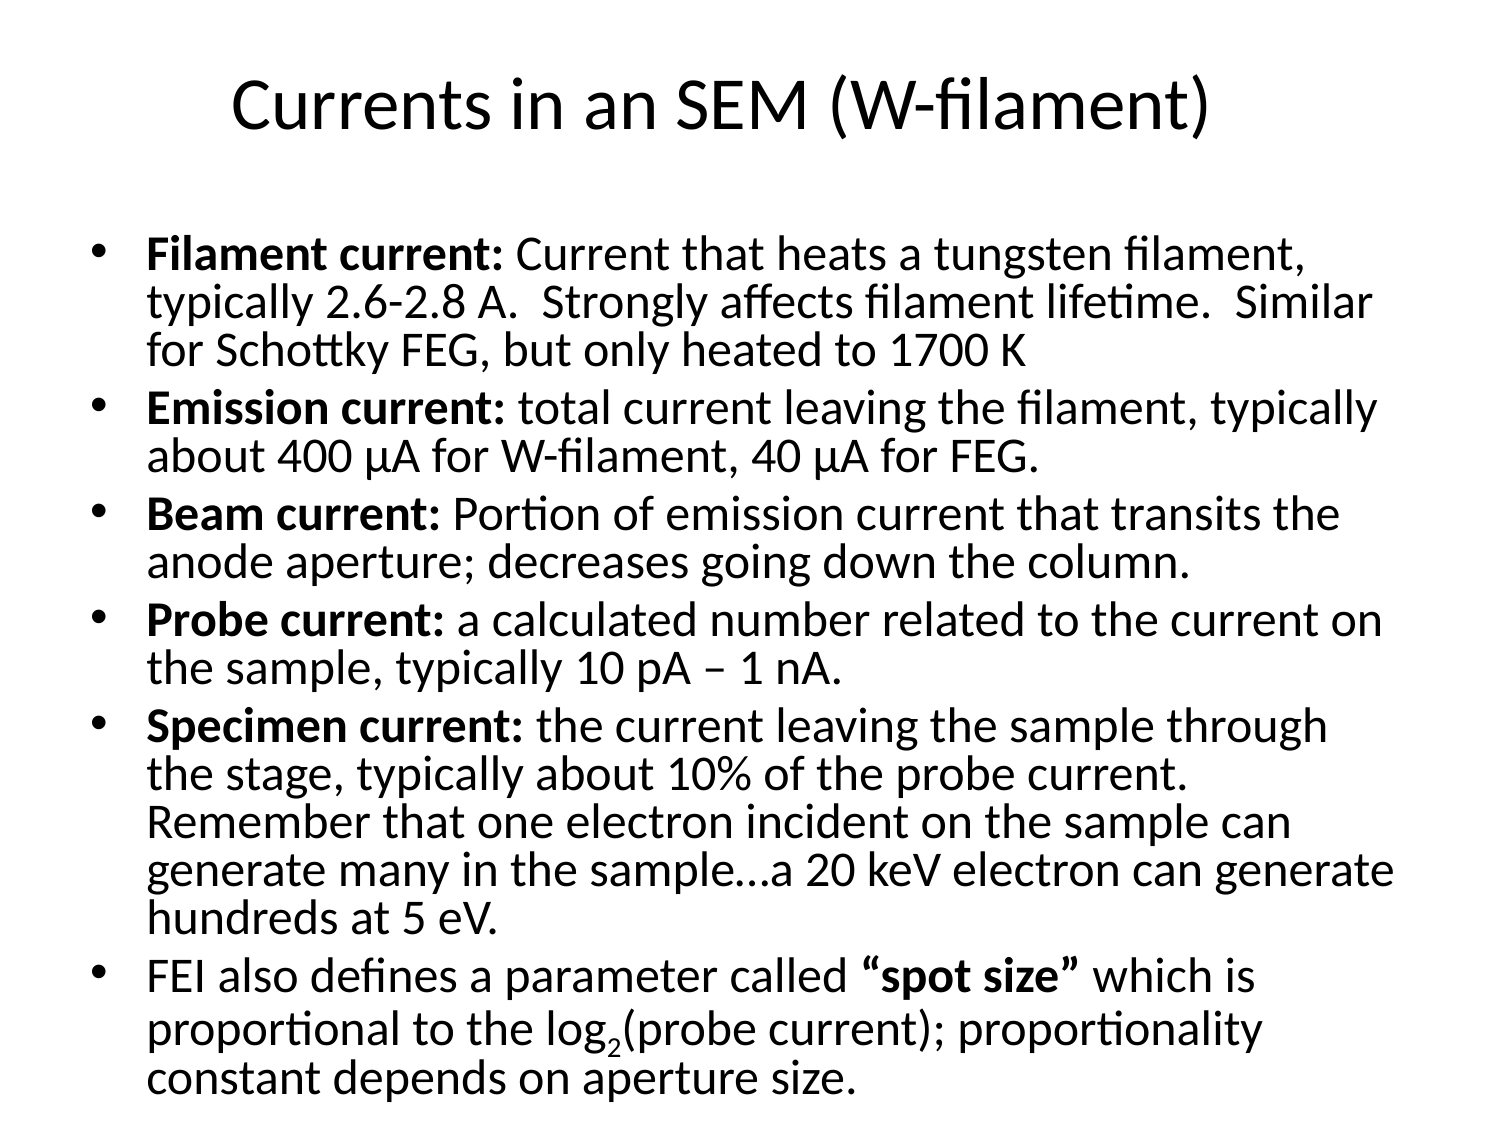

# Currents in an SEM (W-filament)
Filament current: Current that heats a tungsten filament, typically 2.6-2.8 A.  Strongly affects filament lifetime.  Similar for Schottky FEG, but only heated to 1700 K
Emission current: total current leaving the filament, typically about 400 μA for W-filament, 40 μA for FEG.
Beam current: Portion of emission current that transits the anode aperture; decreases going down the column.
Probe current: a calculated number related to the current on the sample, typically 10 pA – 1 nA.
Specimen current: the current leaving the sample through the stage, typically about 10% of the probe current.  Remember that one electron incident on the sample can generate many in the sample…a 20 keV electron can generate hundreds at 5 eV.
FEI also defines a parameter called “spot size” which is proportional to the log2(probe current); proportionality constant depends on aperture size.